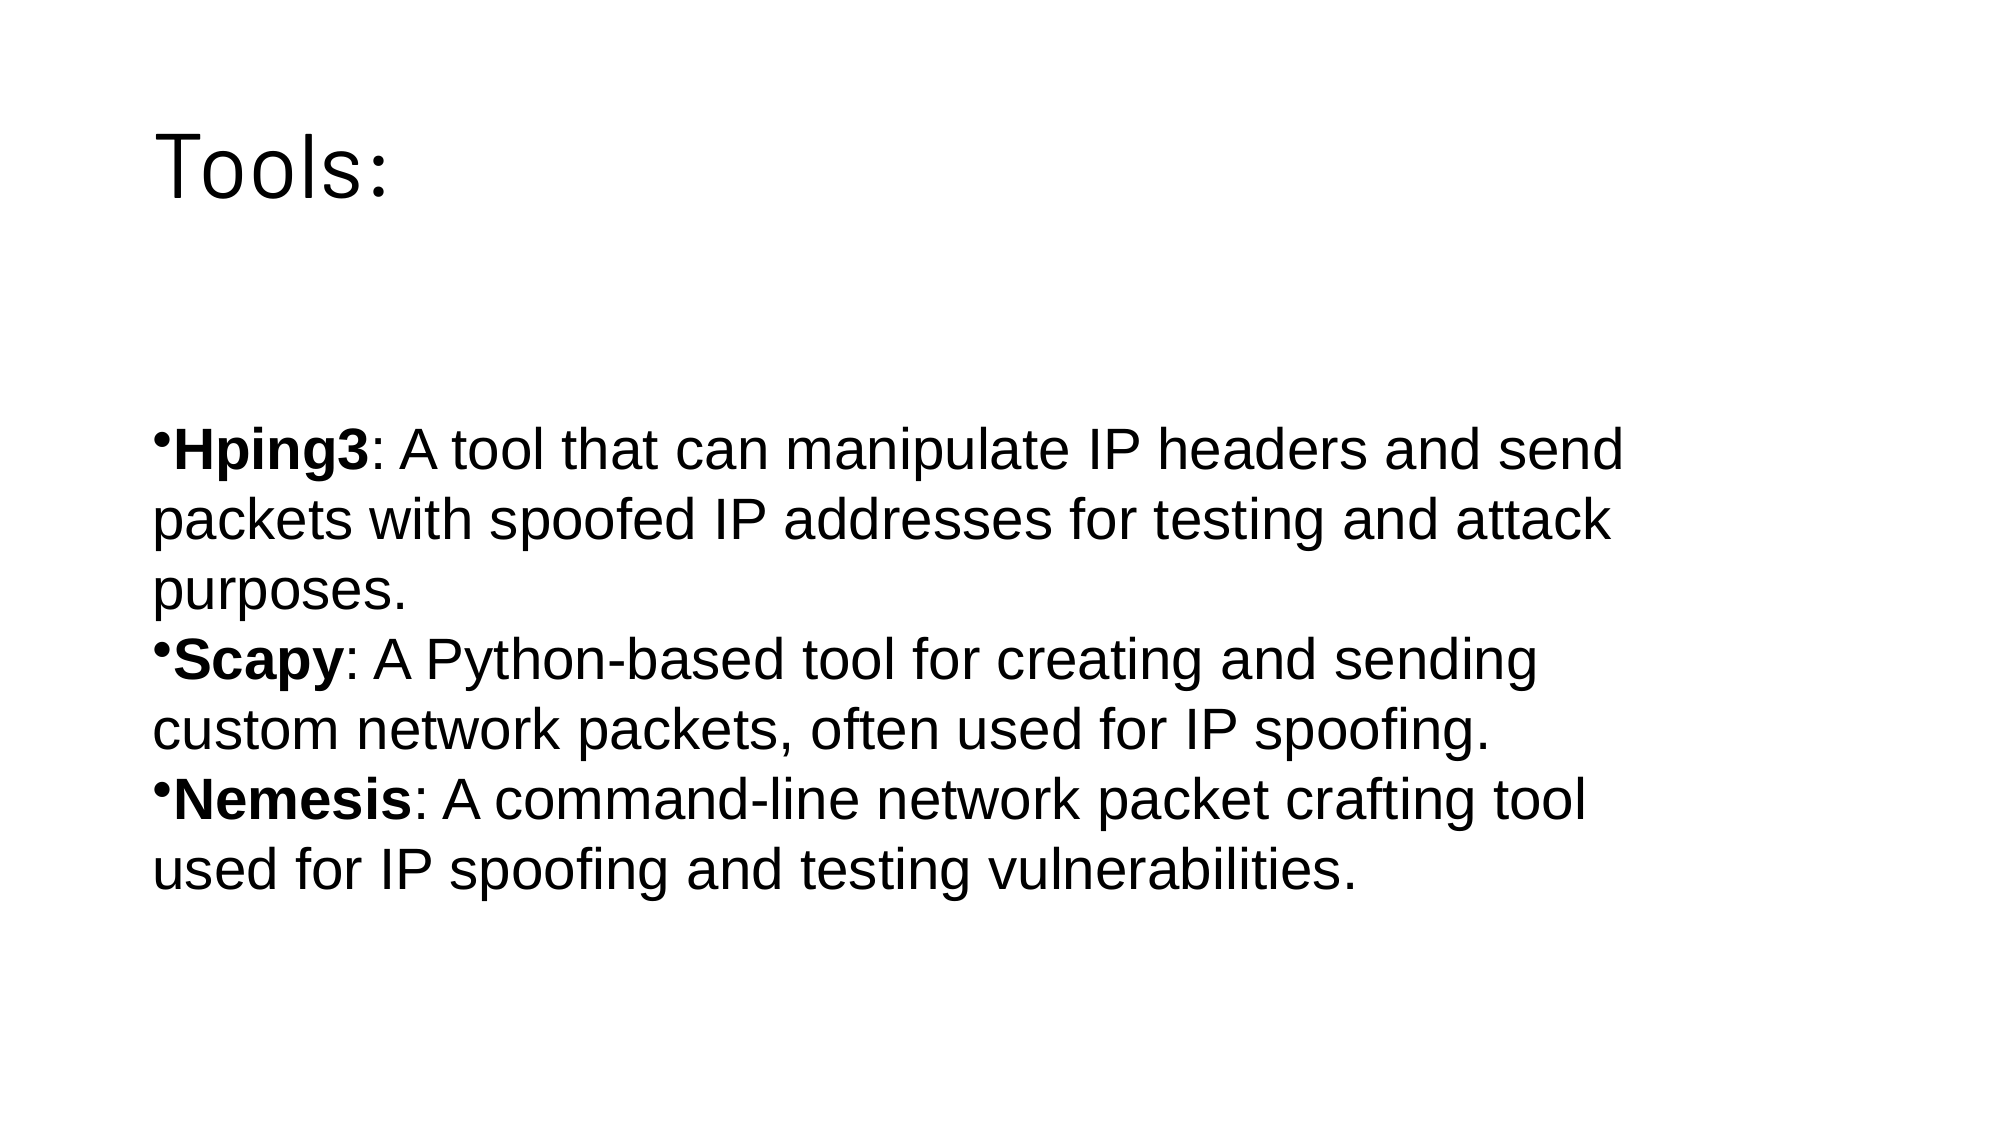

# Tools:
Hping3: A tool that can manipulate IP headers and send packets with spoofed IP addresses for testing and attack purposes.
Scapy: A Python-based tool for creating and sending custom network packets, often used for IP spoofing.
Nemesis: A command-line network packet crafting tool used for IP spoofing and testing vulnerabilities.